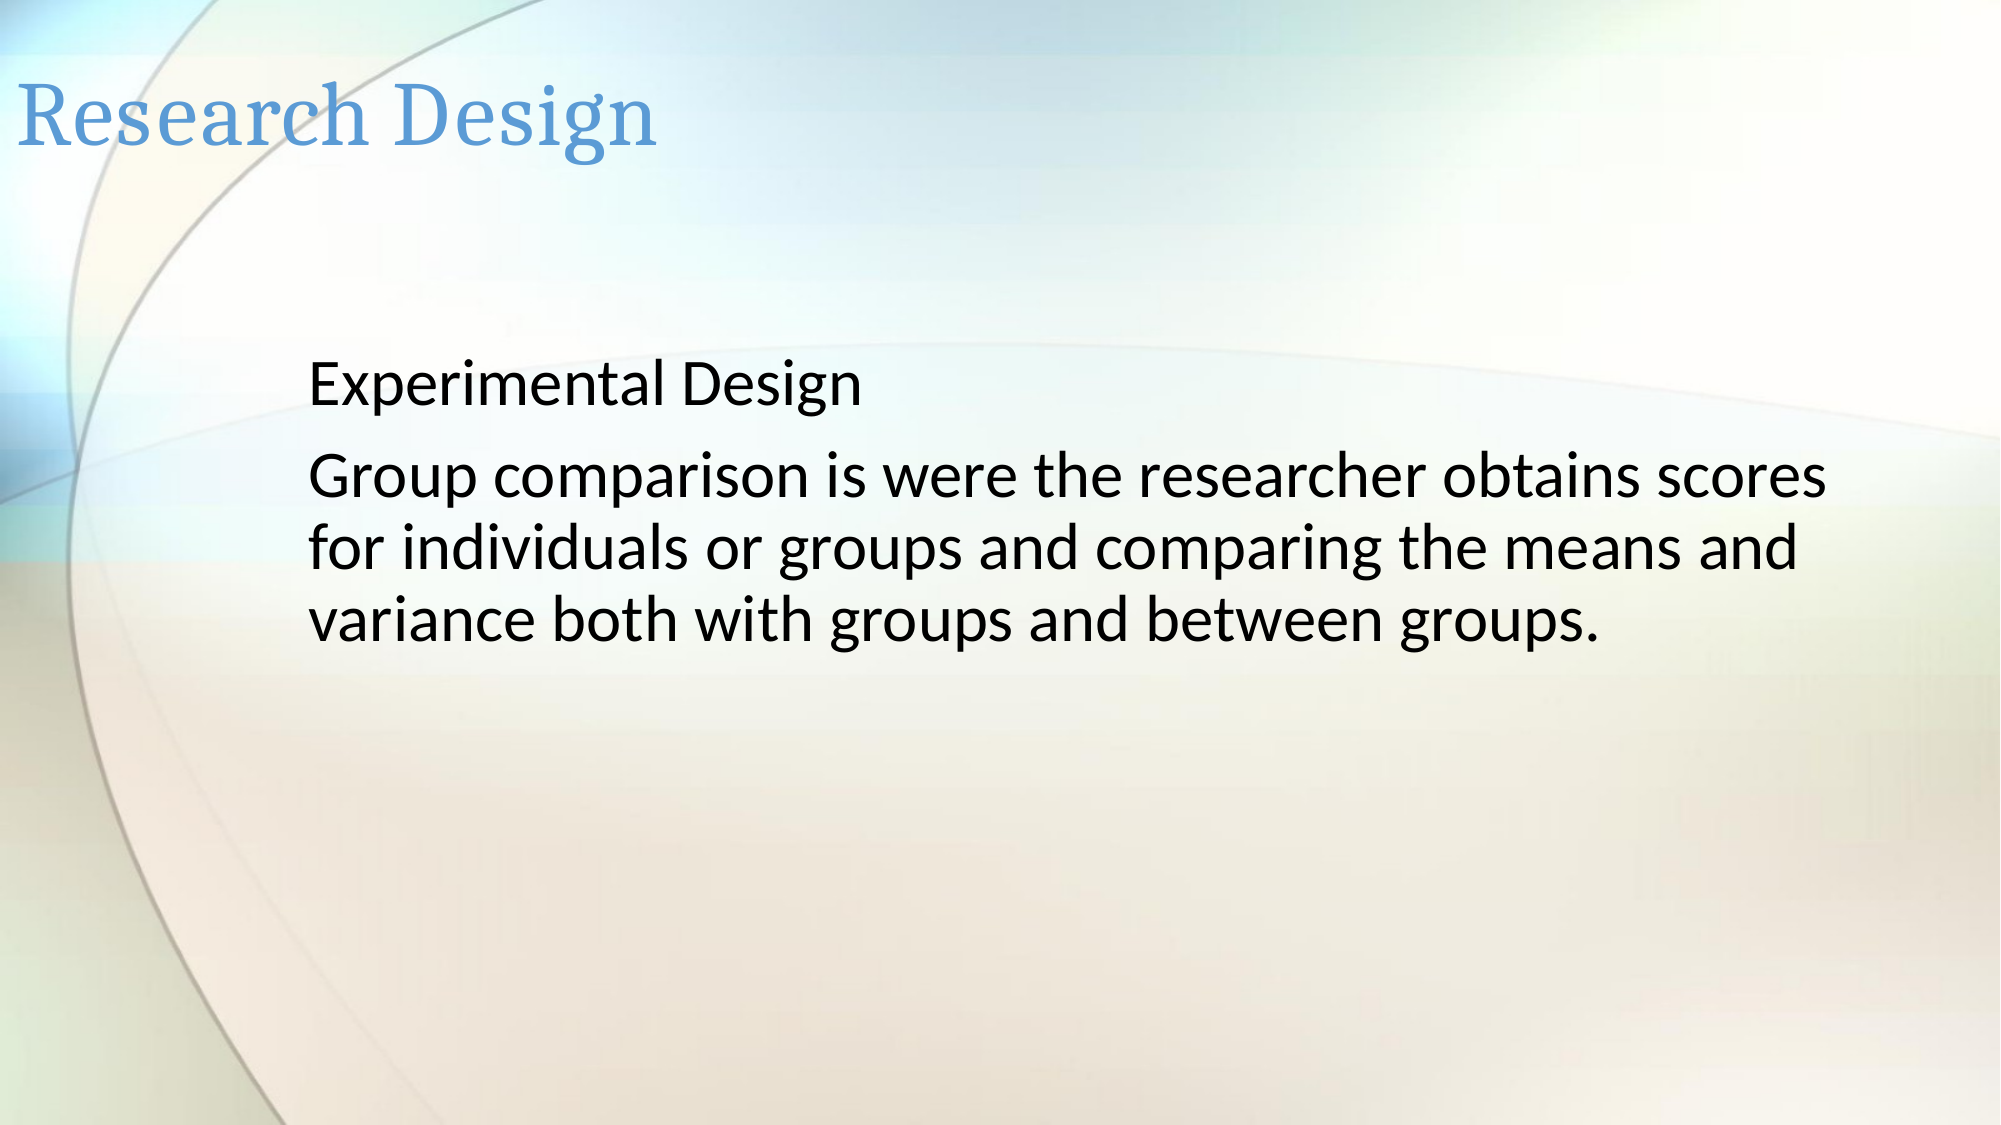

# Research Design
Experimental Design
Group comparison is were the researcher obtains scores for individuals or groups and comparing the means and variance both with groups and between groups.